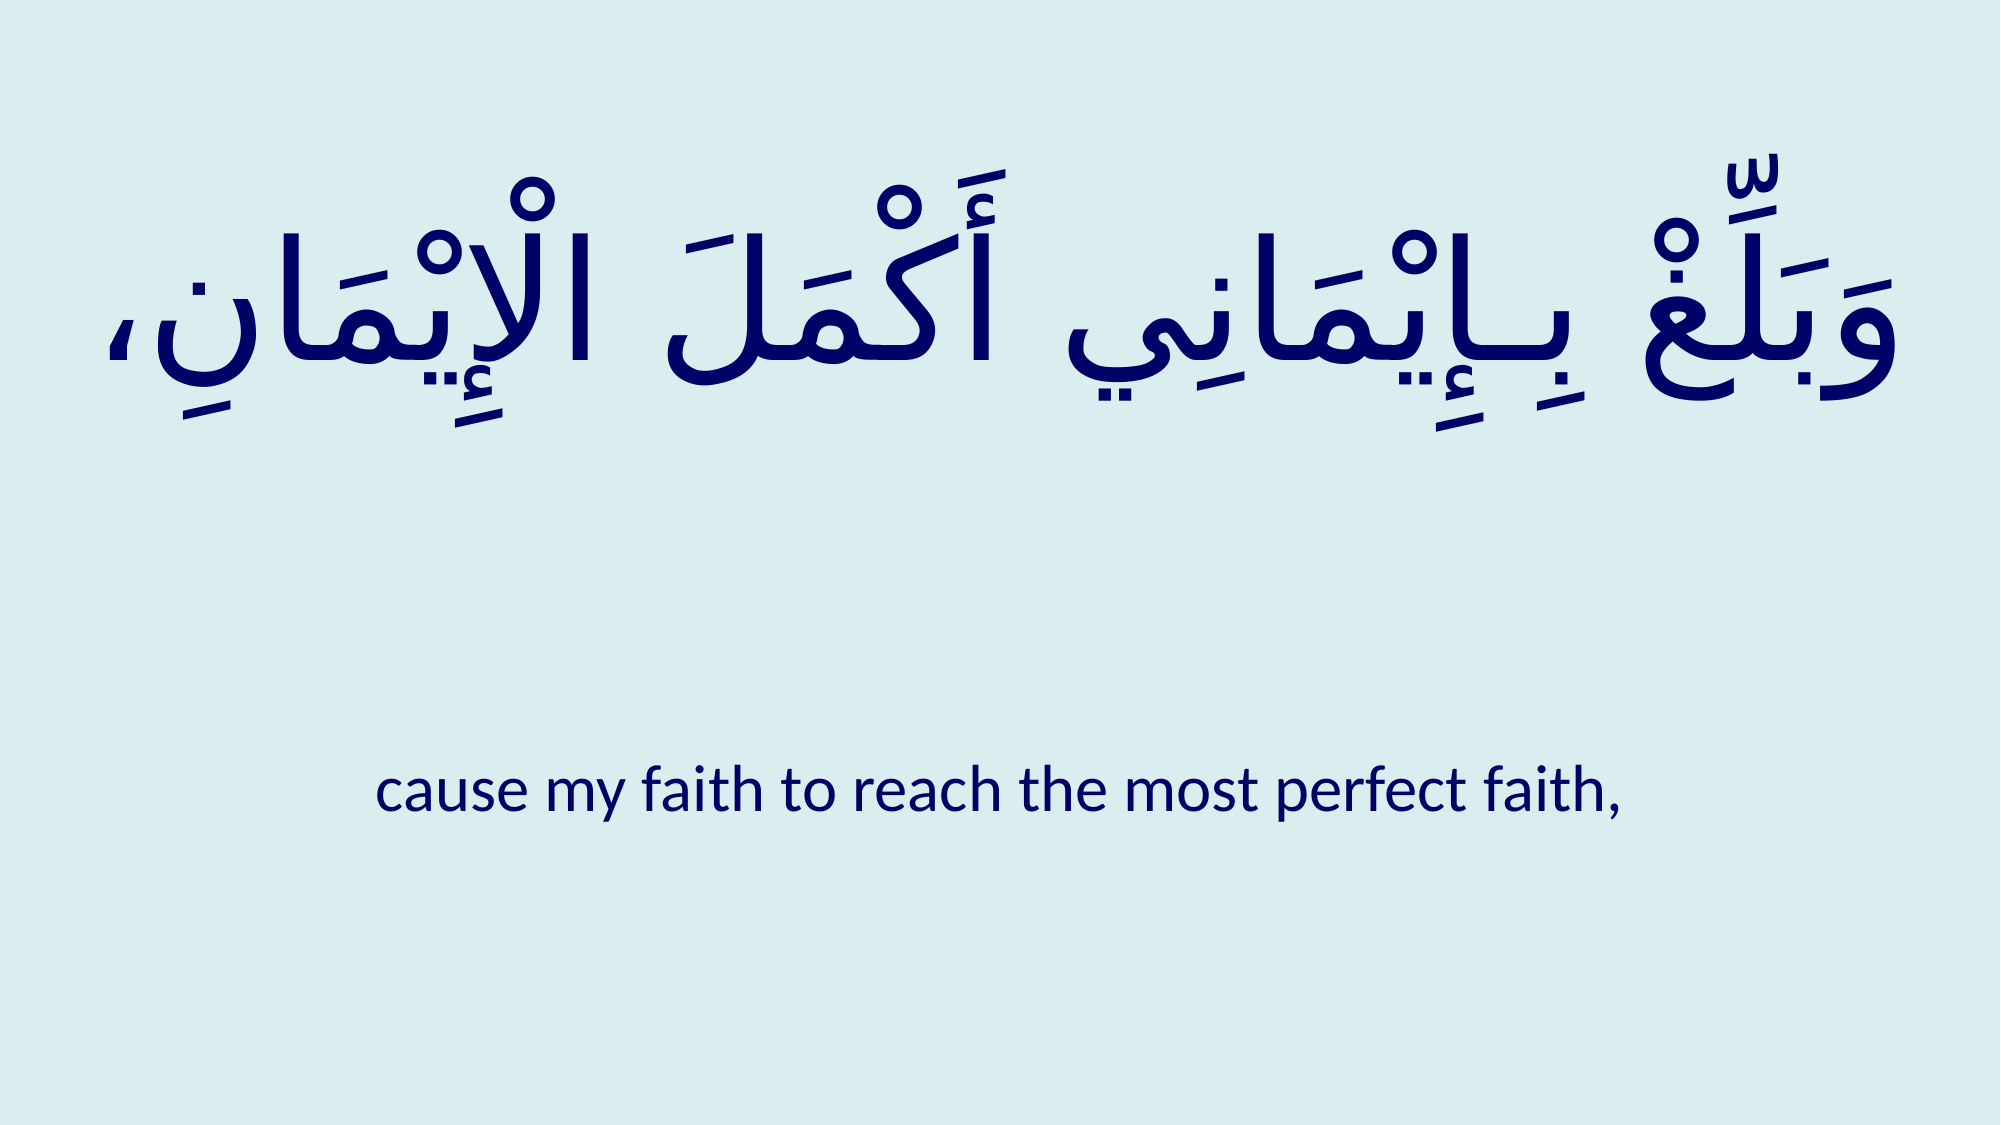

# وَبَلِّغْ بِـإِيْمَانِي أَكْمَلَ الْإِيْمَانِ،
cause my faith to reach the most perfect faith,